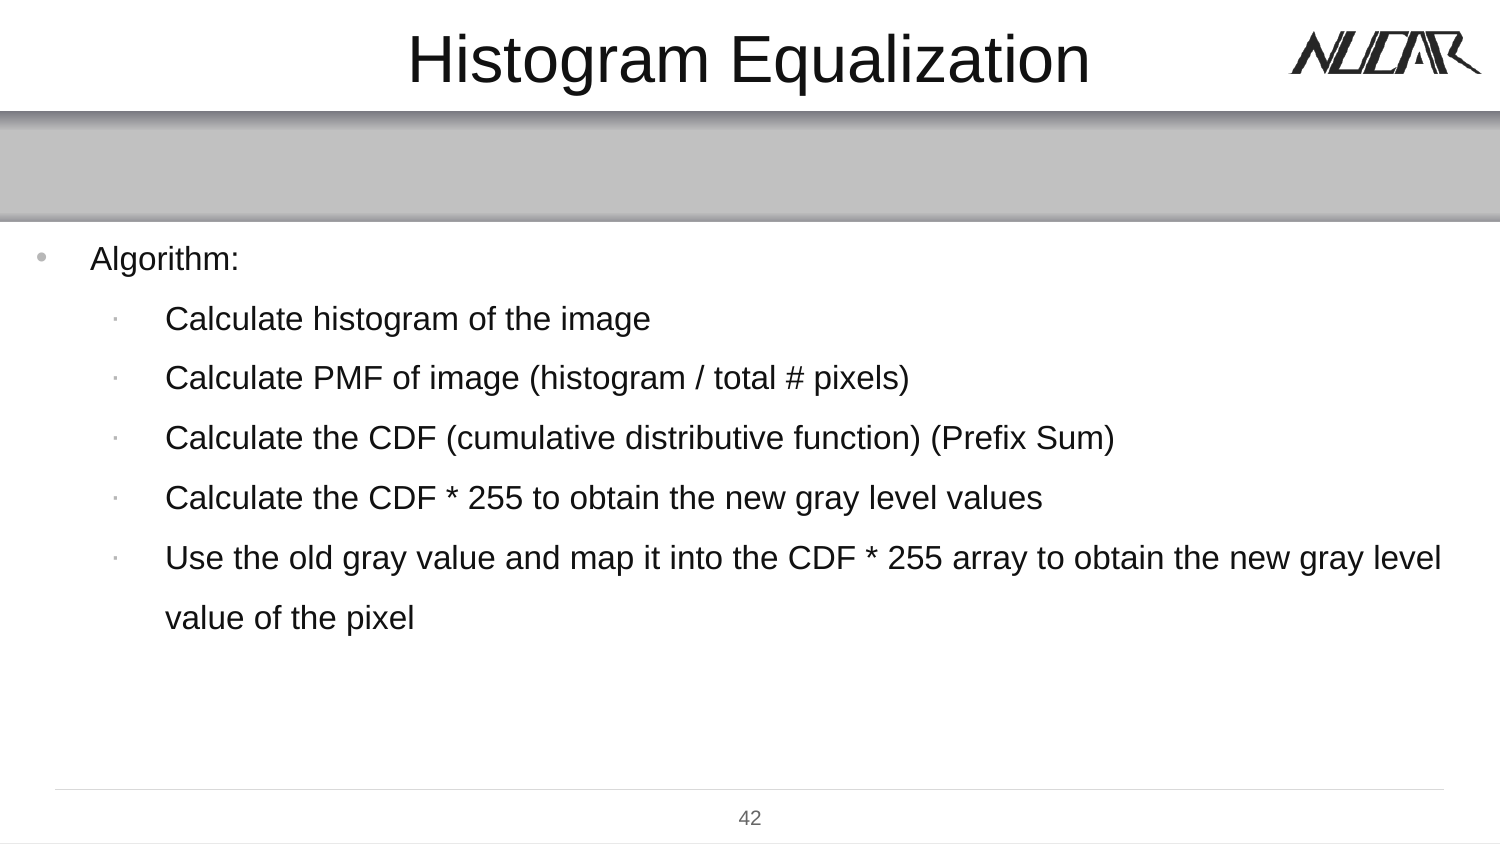

# Histogram Equalization
Algorithm:
Calculate histogram of the image
Calculate PMF of image (histogram / total # pixels)
Calculate the CDF (cumulative distributive function) (Prefix Sum)
Calculate the CDF * 255 to obtain the new gray level values
Use the old gray value and map it into the CDF * 255 array to obtain the new gray level value of the pixel

42